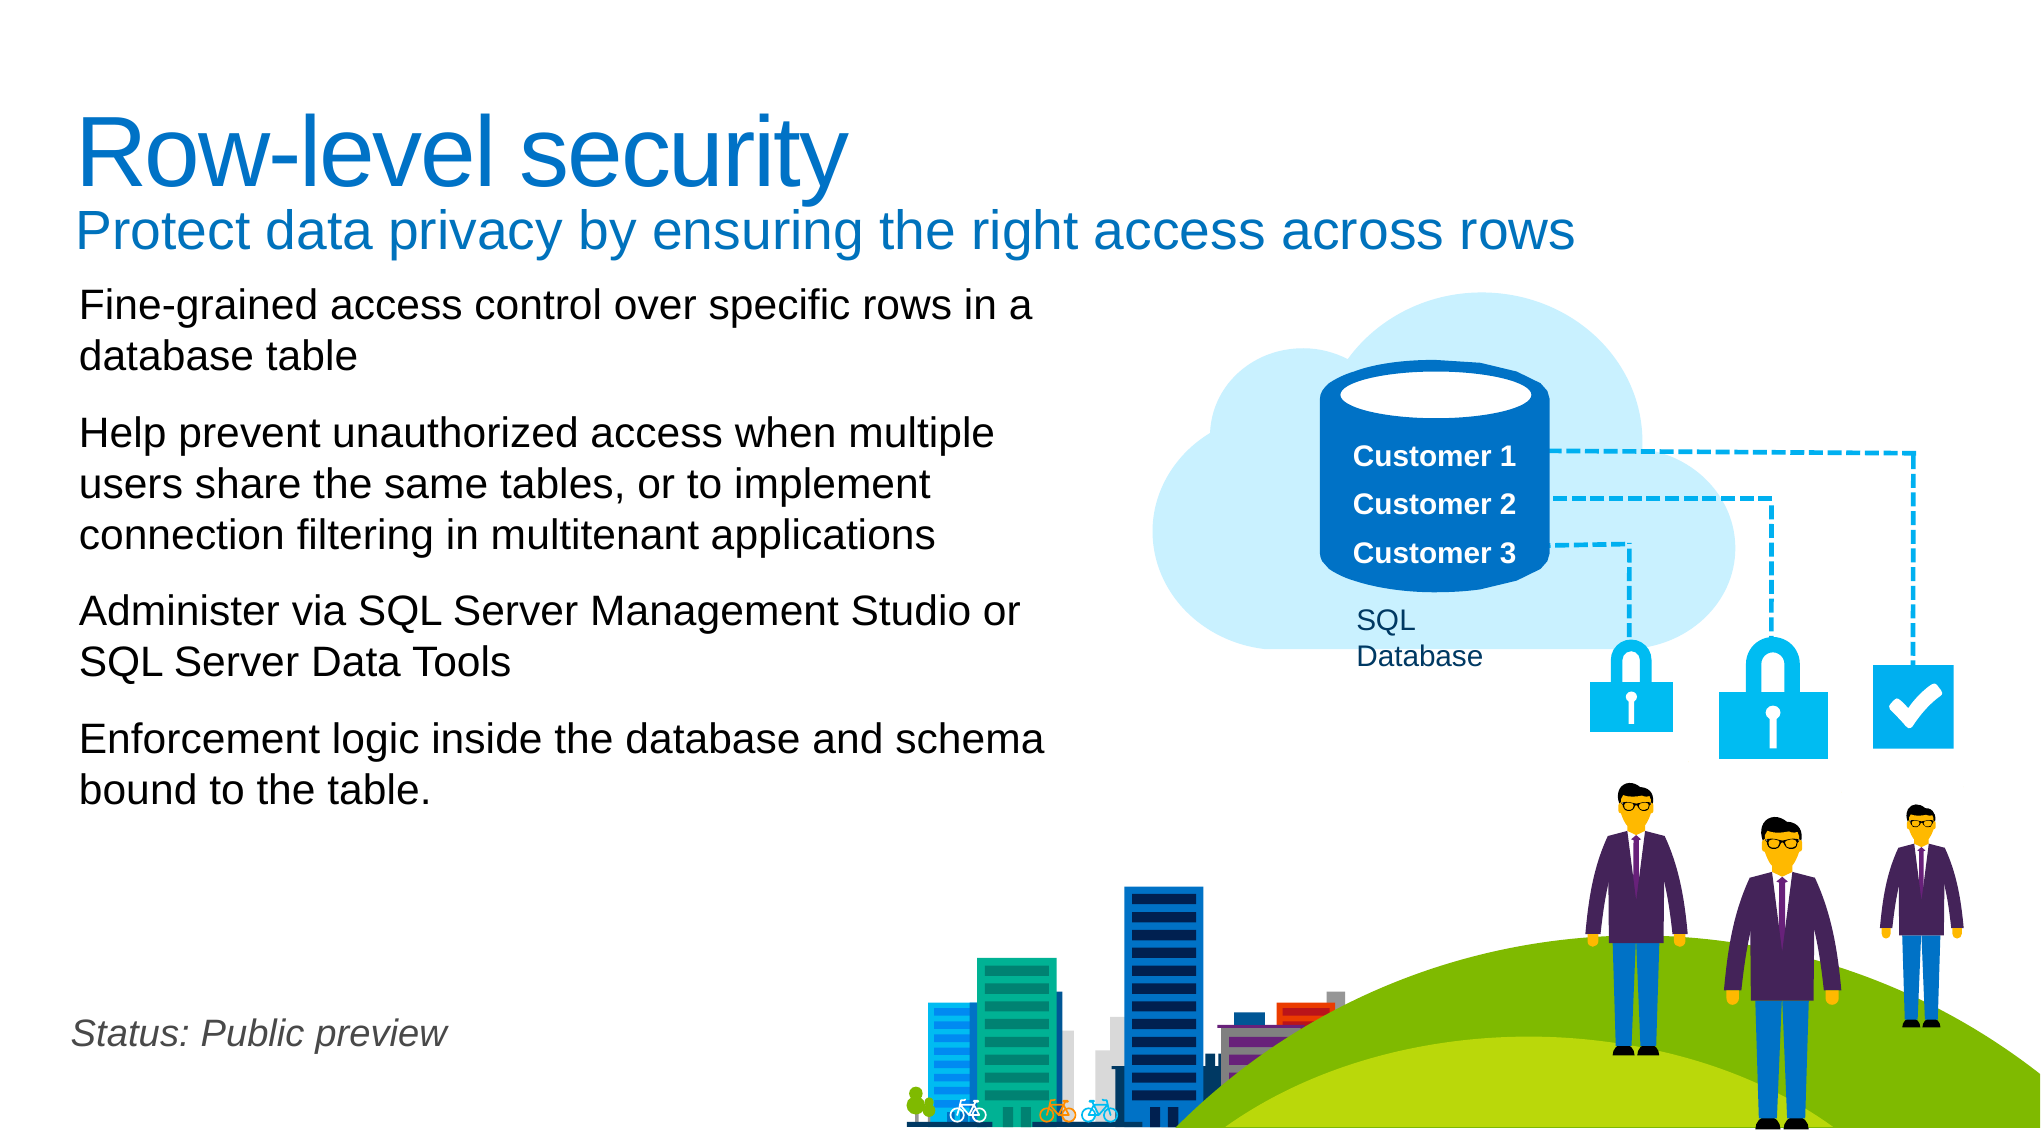

Row-level security
Protect data privacy by ensuring the right access across rows
Fine-grained access control over specific rows in a database table
Help prevent unauthorized access when multiple users share the same tables, or to implement connection filtering in multitenant applications
Administer via SQL Server Management Studio or SQL Server Data Tools
Enforcement logic inside the database and schema bound to the table.

Customer 1
Customer 2
Customer 3

SQL Database

Status: Public preview